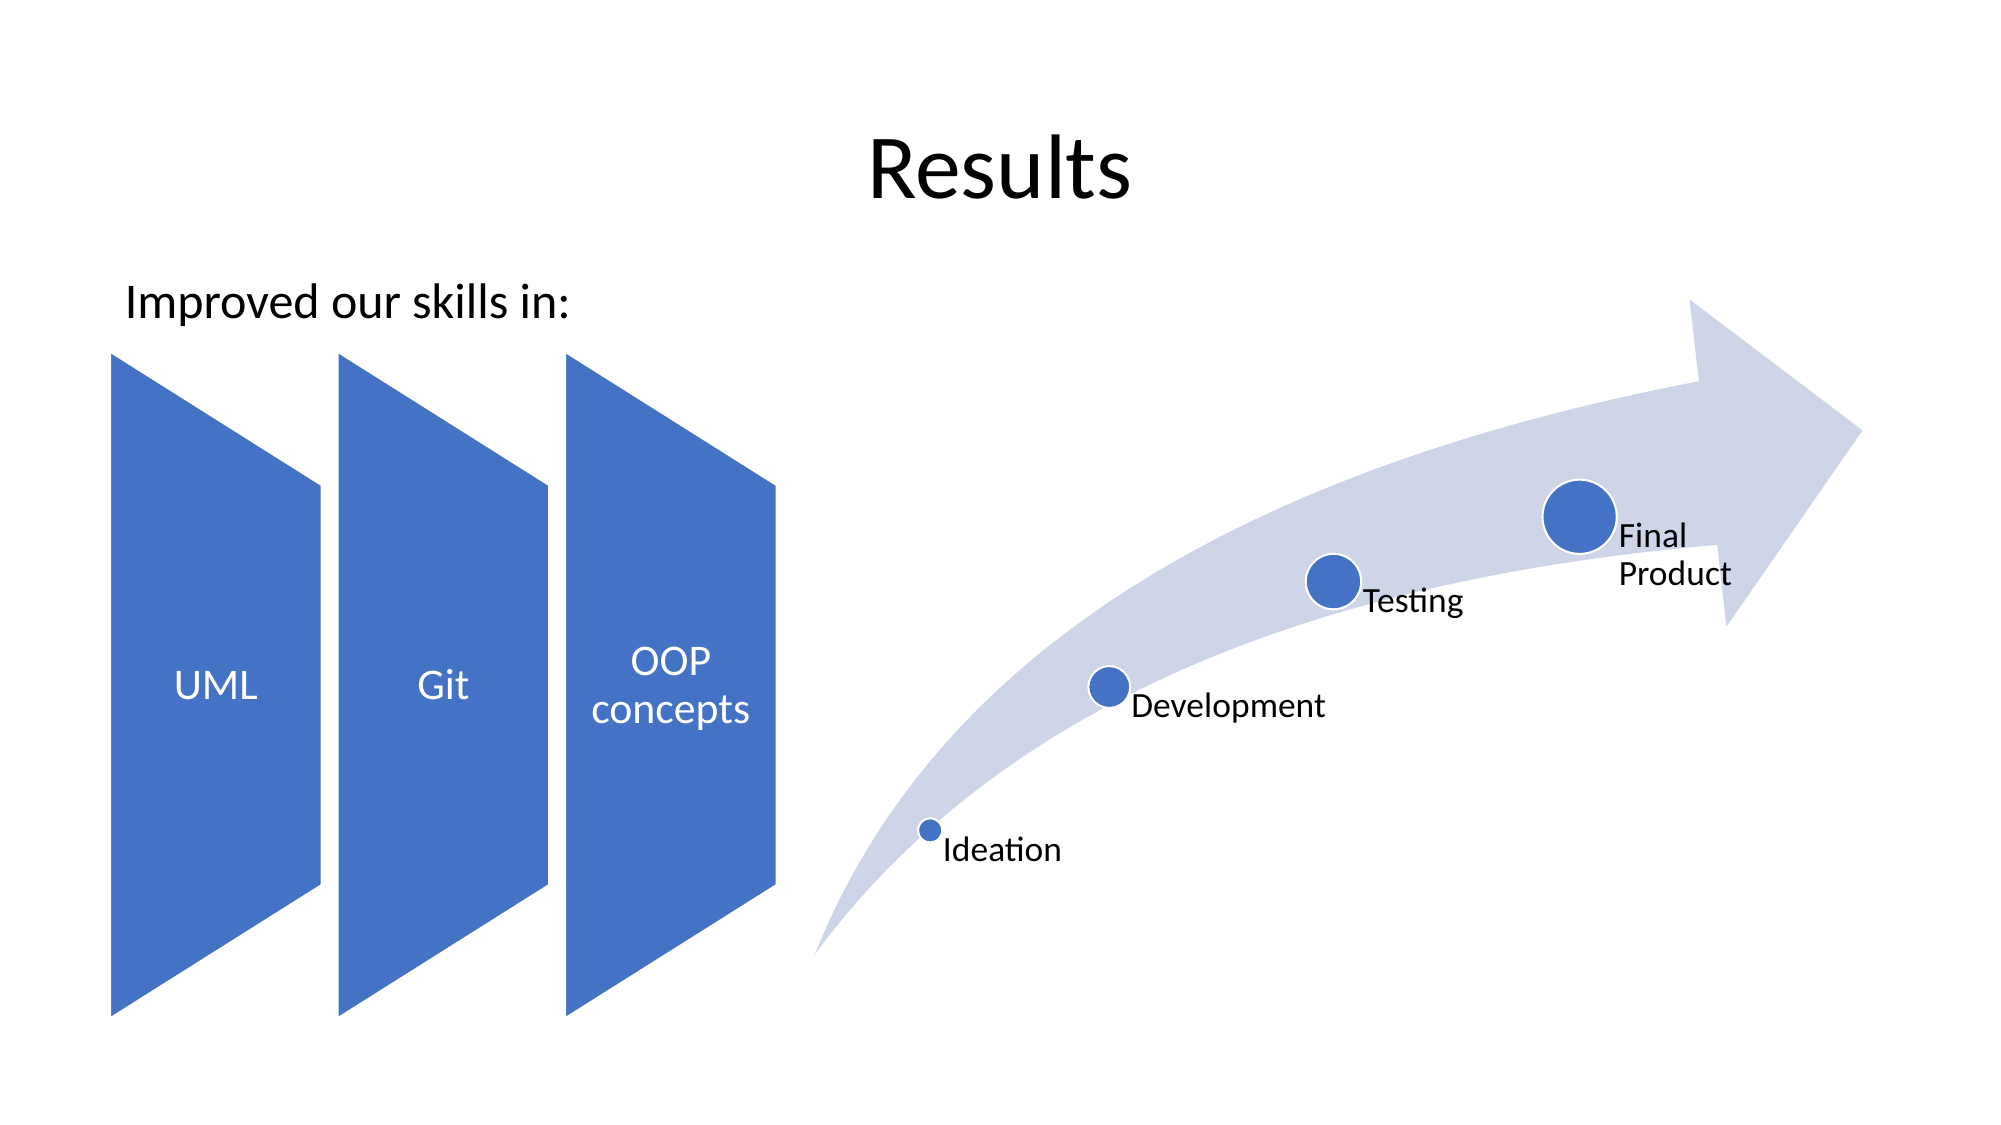

# Results
Improved our skills in:
Ideation
Development
Testing
Final Product
UML
Git
OOP concepts